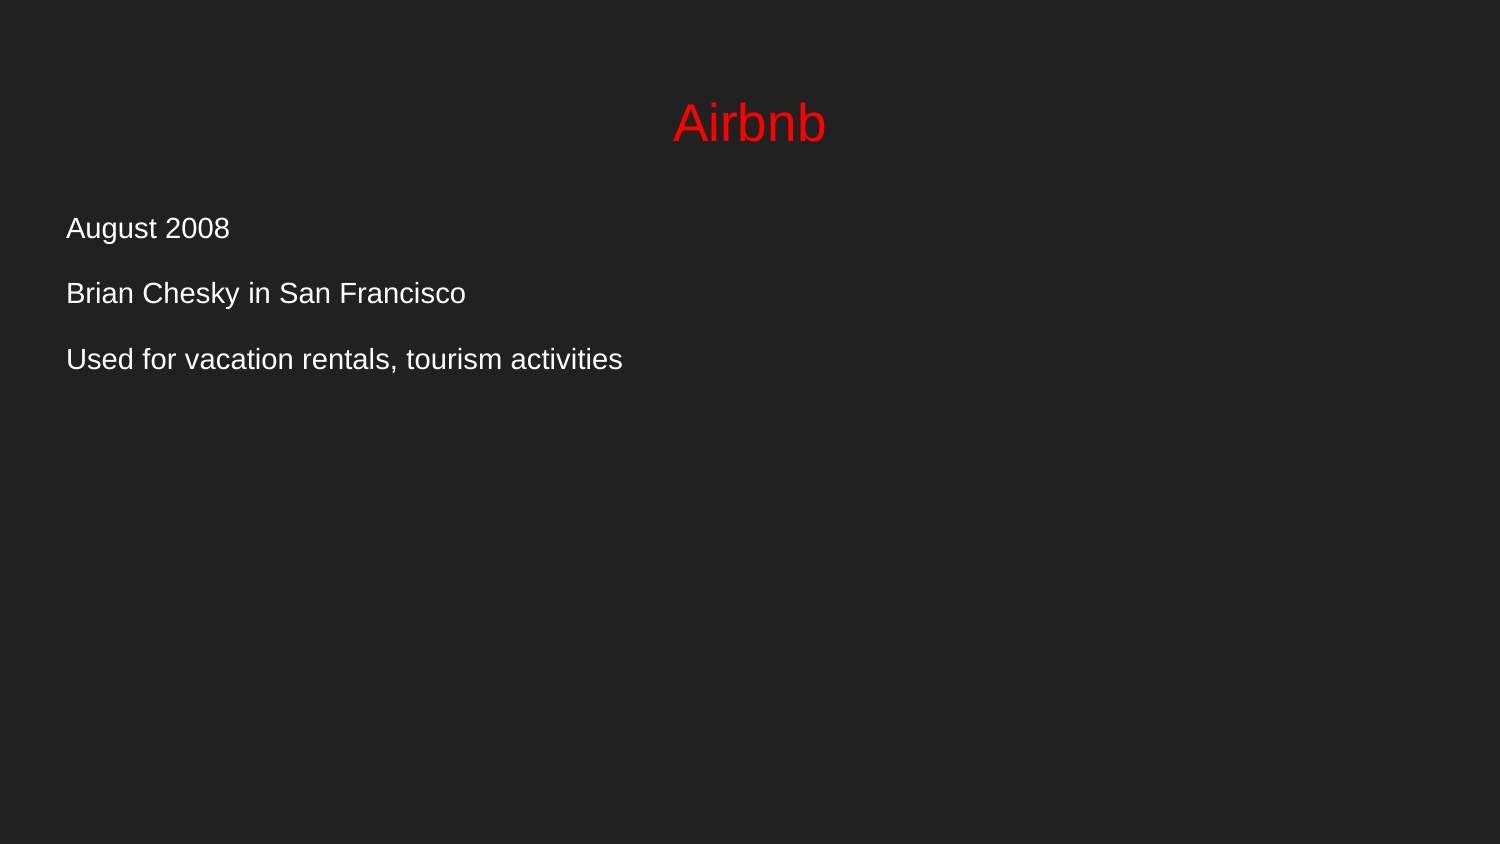

# Airbnb
August 2008
Brian Chesky in San Francisco
Used for vacation rentals, tourism activities